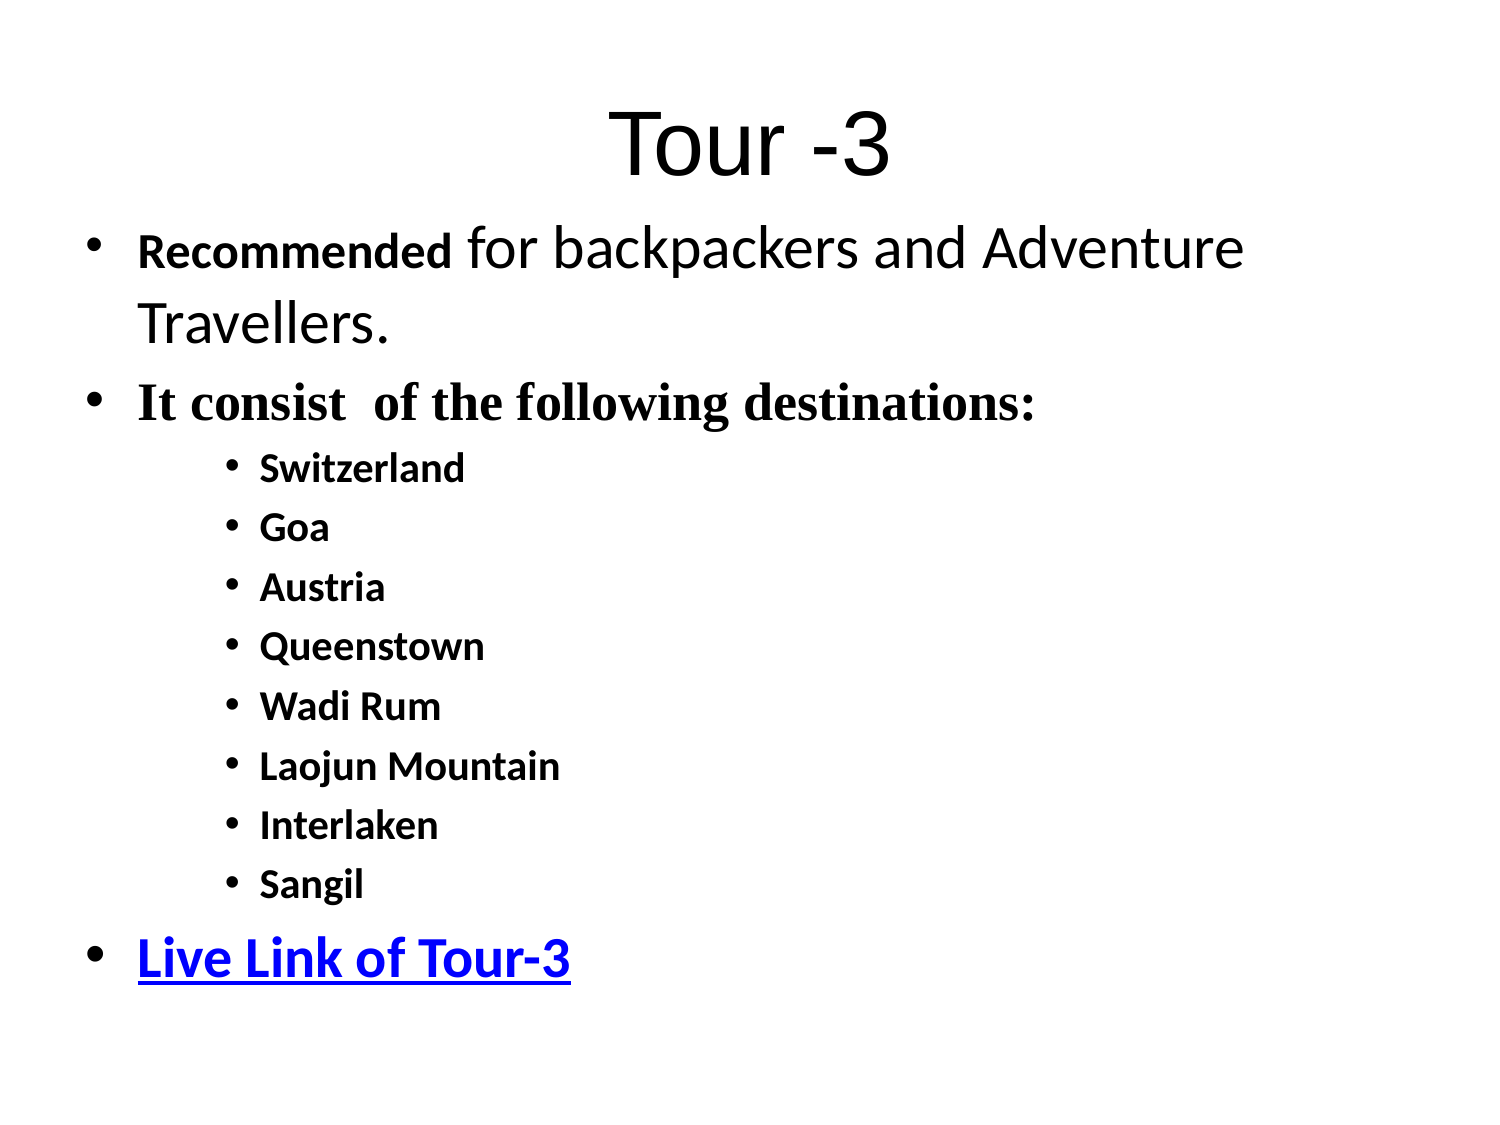

# Tour -3
Recommended for backpackers and Adventure Travellers.
It consist  of the following destinations:
Switzerland
Goa
Austria
Queenstown
Wadi Rum
Laojun Mountain
Interlaken
Sangil
Live Link of Tour-3